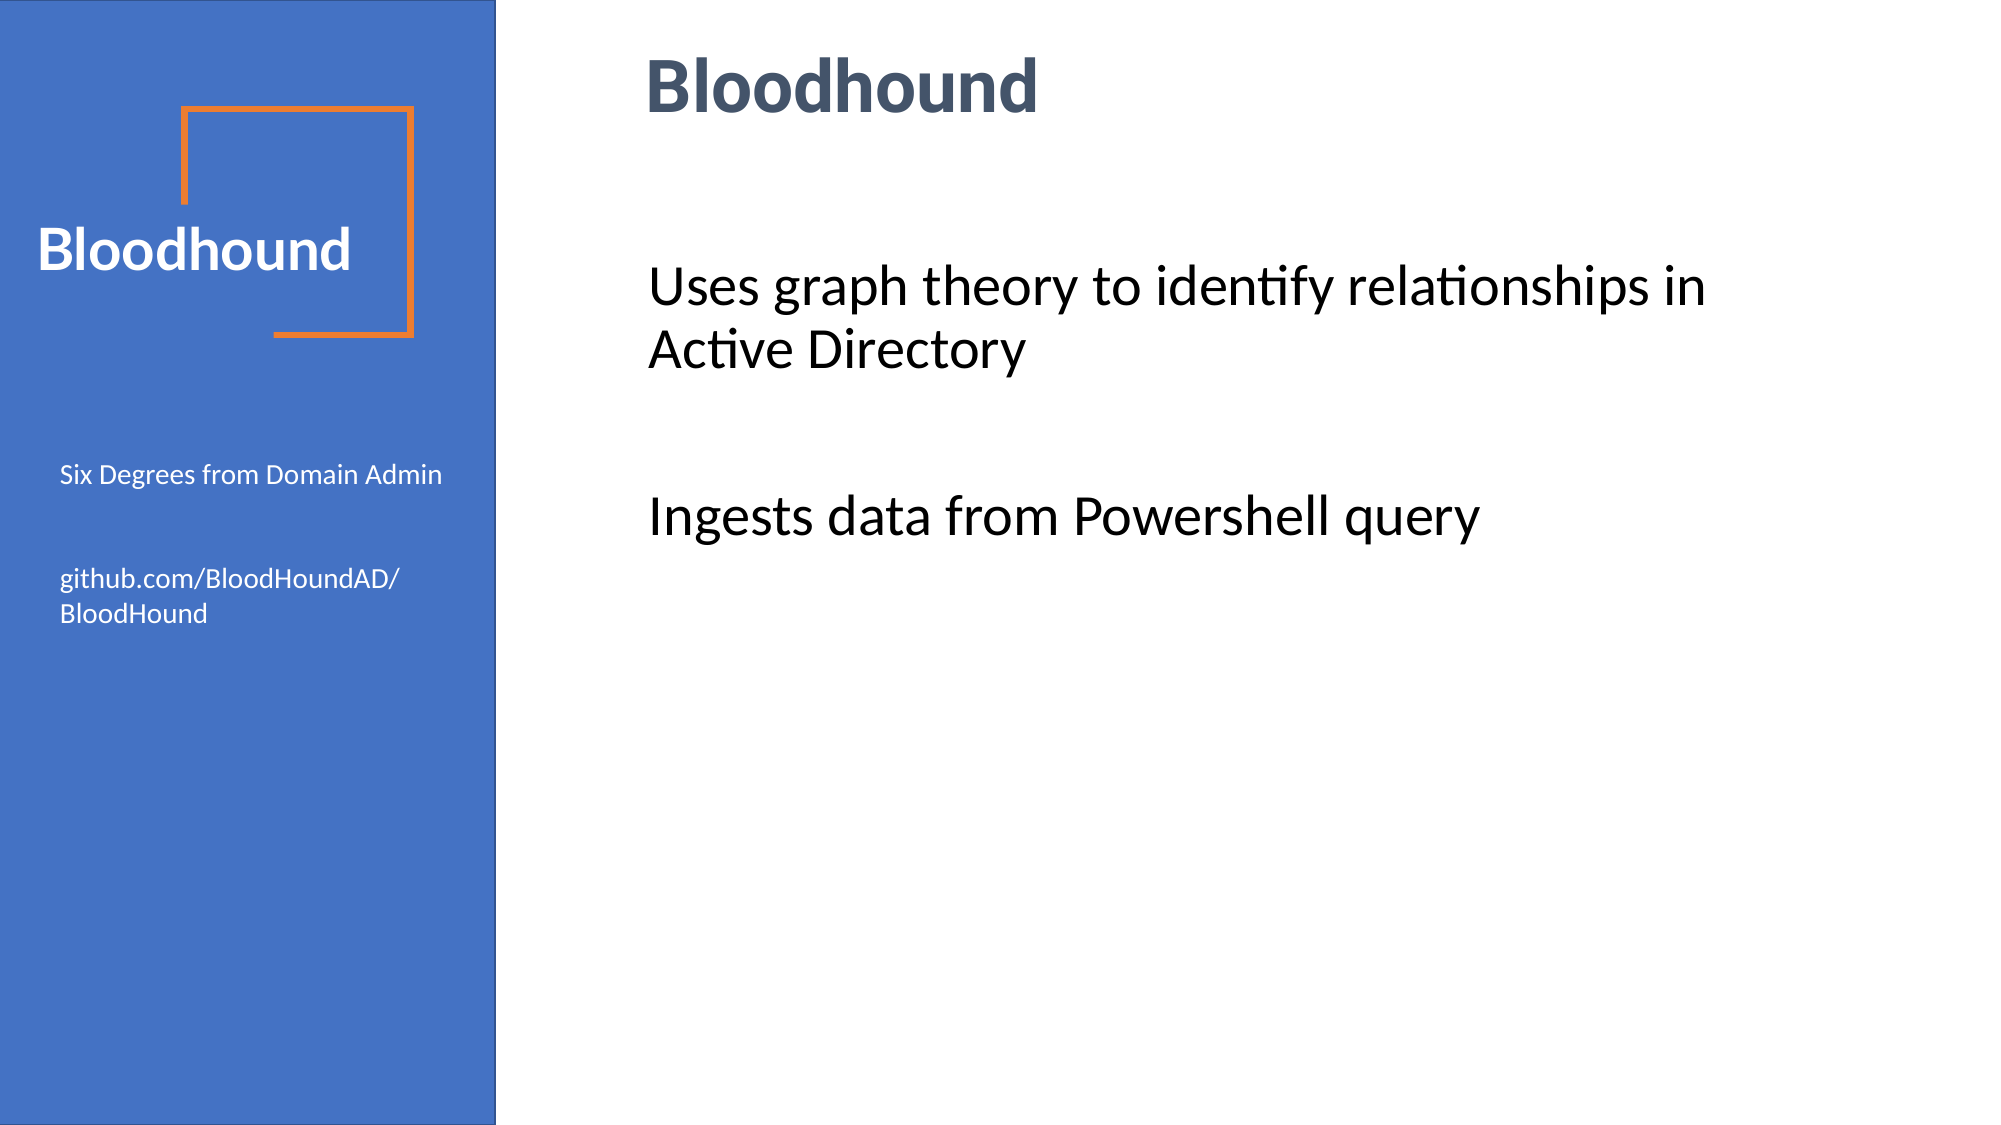

Bloodhound

Bloodhound

Uses graph theory to identify relationships in Active Directory

Ingests data from Powershell query

Six Degrees from Domain Admin

github.com/BloodHoundAD/BloodHound